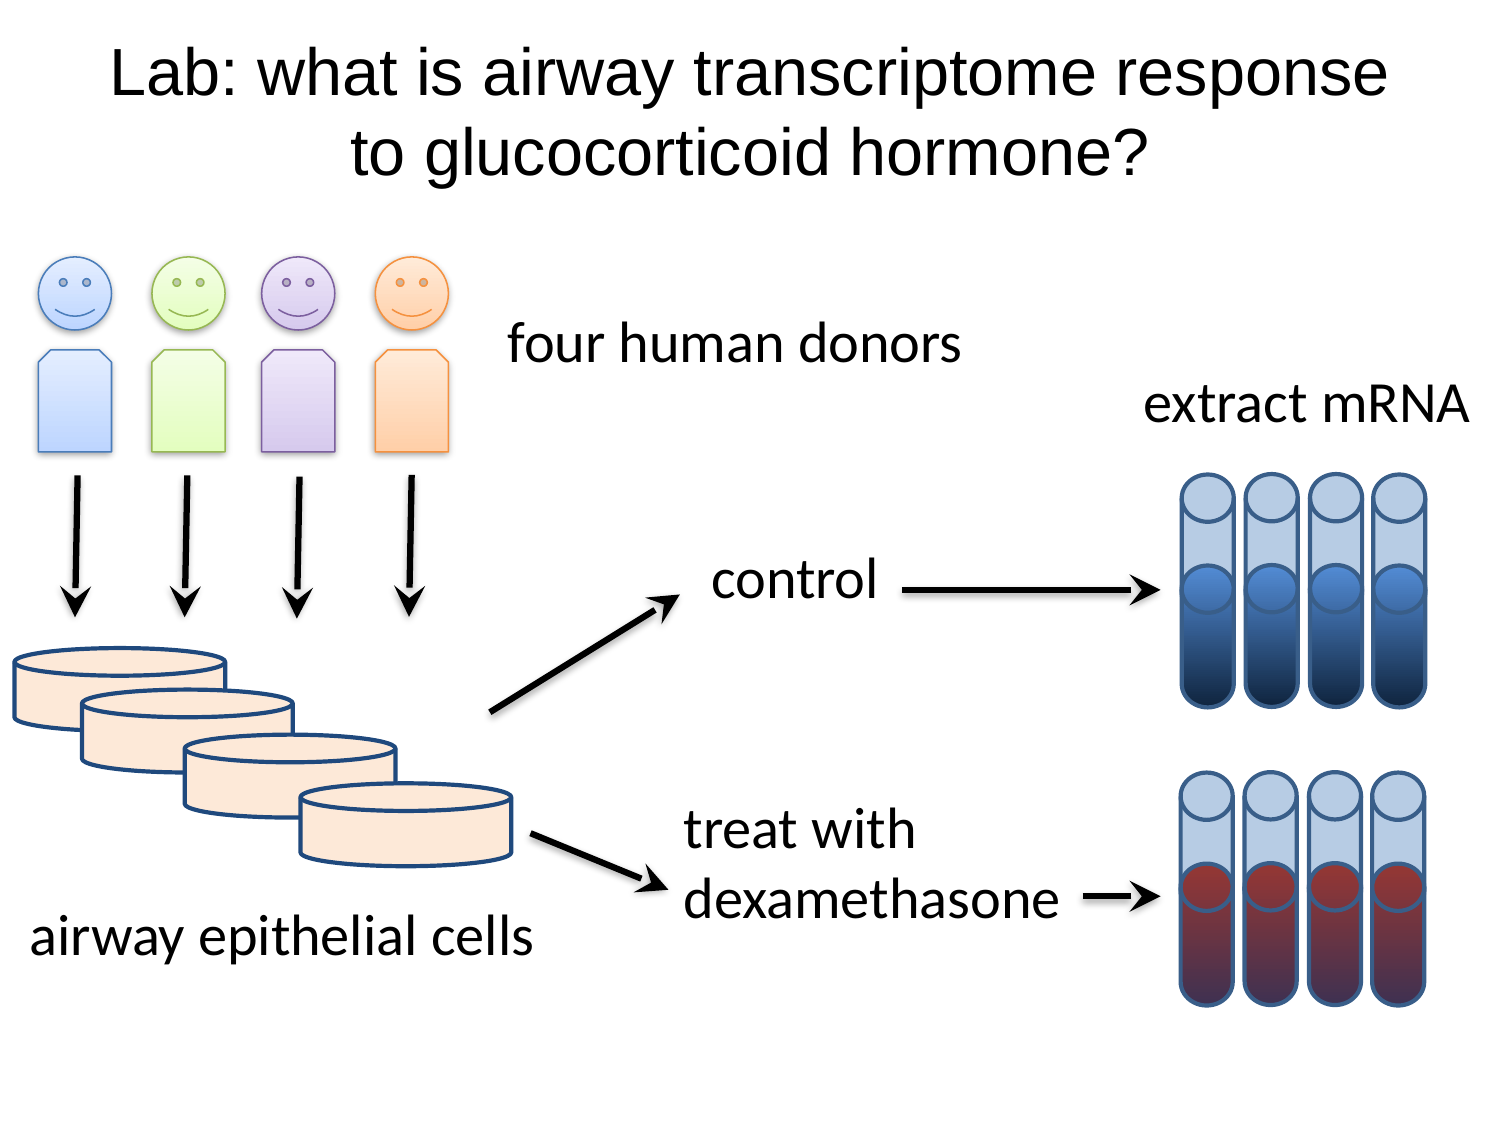

# Lab: what is airway transcriptome response to glucocorticoid hormone?

four human donors

extract mRNA

control

treat with
dexamethasone

airway epithelial cells